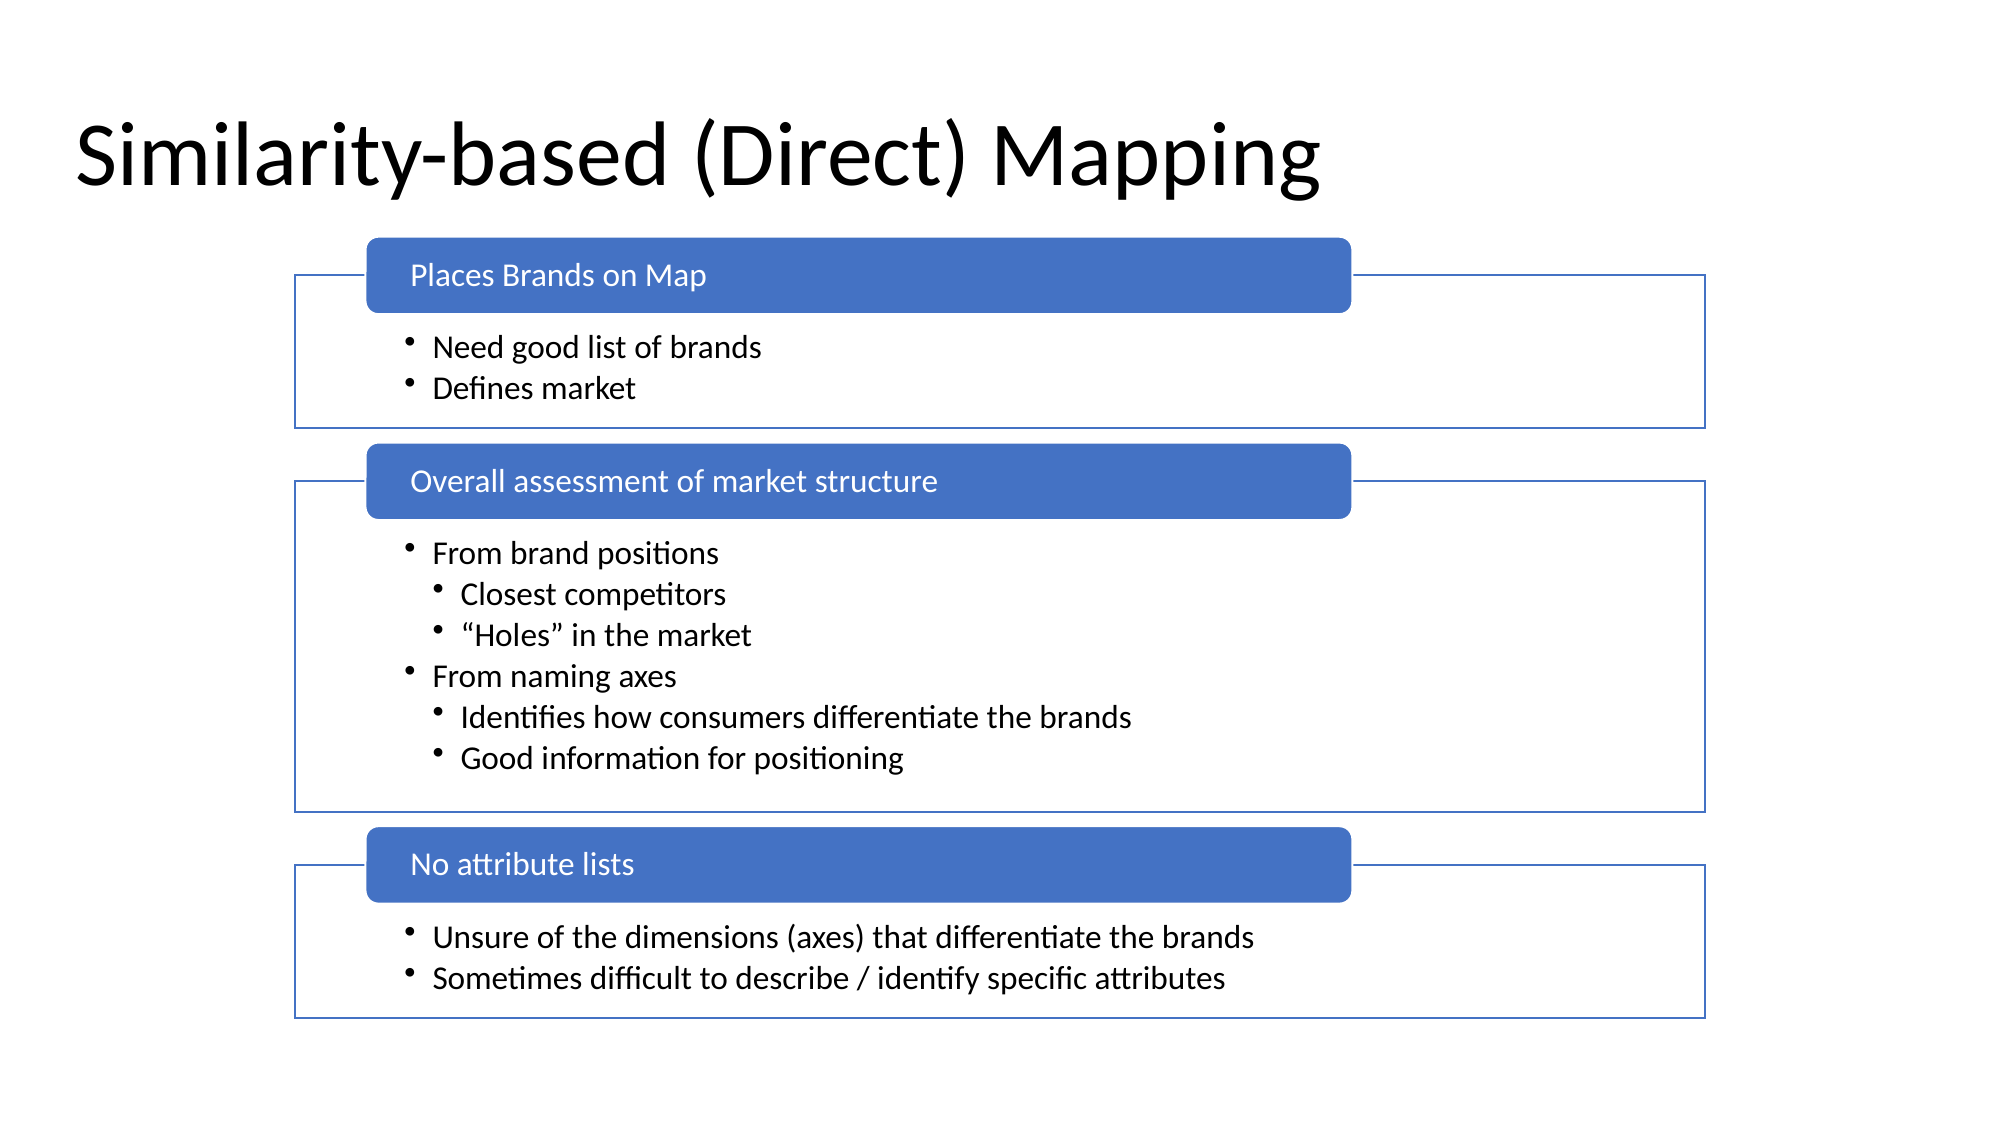

# Similarity-based (Direct) Mapping
Need good list of brands
Defines market
Places Brands on Map
From brand positions
Closest competitors
“Holes” in the market
From naming axes
Identifies how consumers differentiate the brands
Good information for positioning
Overall assessment of market structure
Unsure of the dimensions (axes) that differentiate the brands
Sometimes difficult to describe / identify specific attributes
No attribute lists